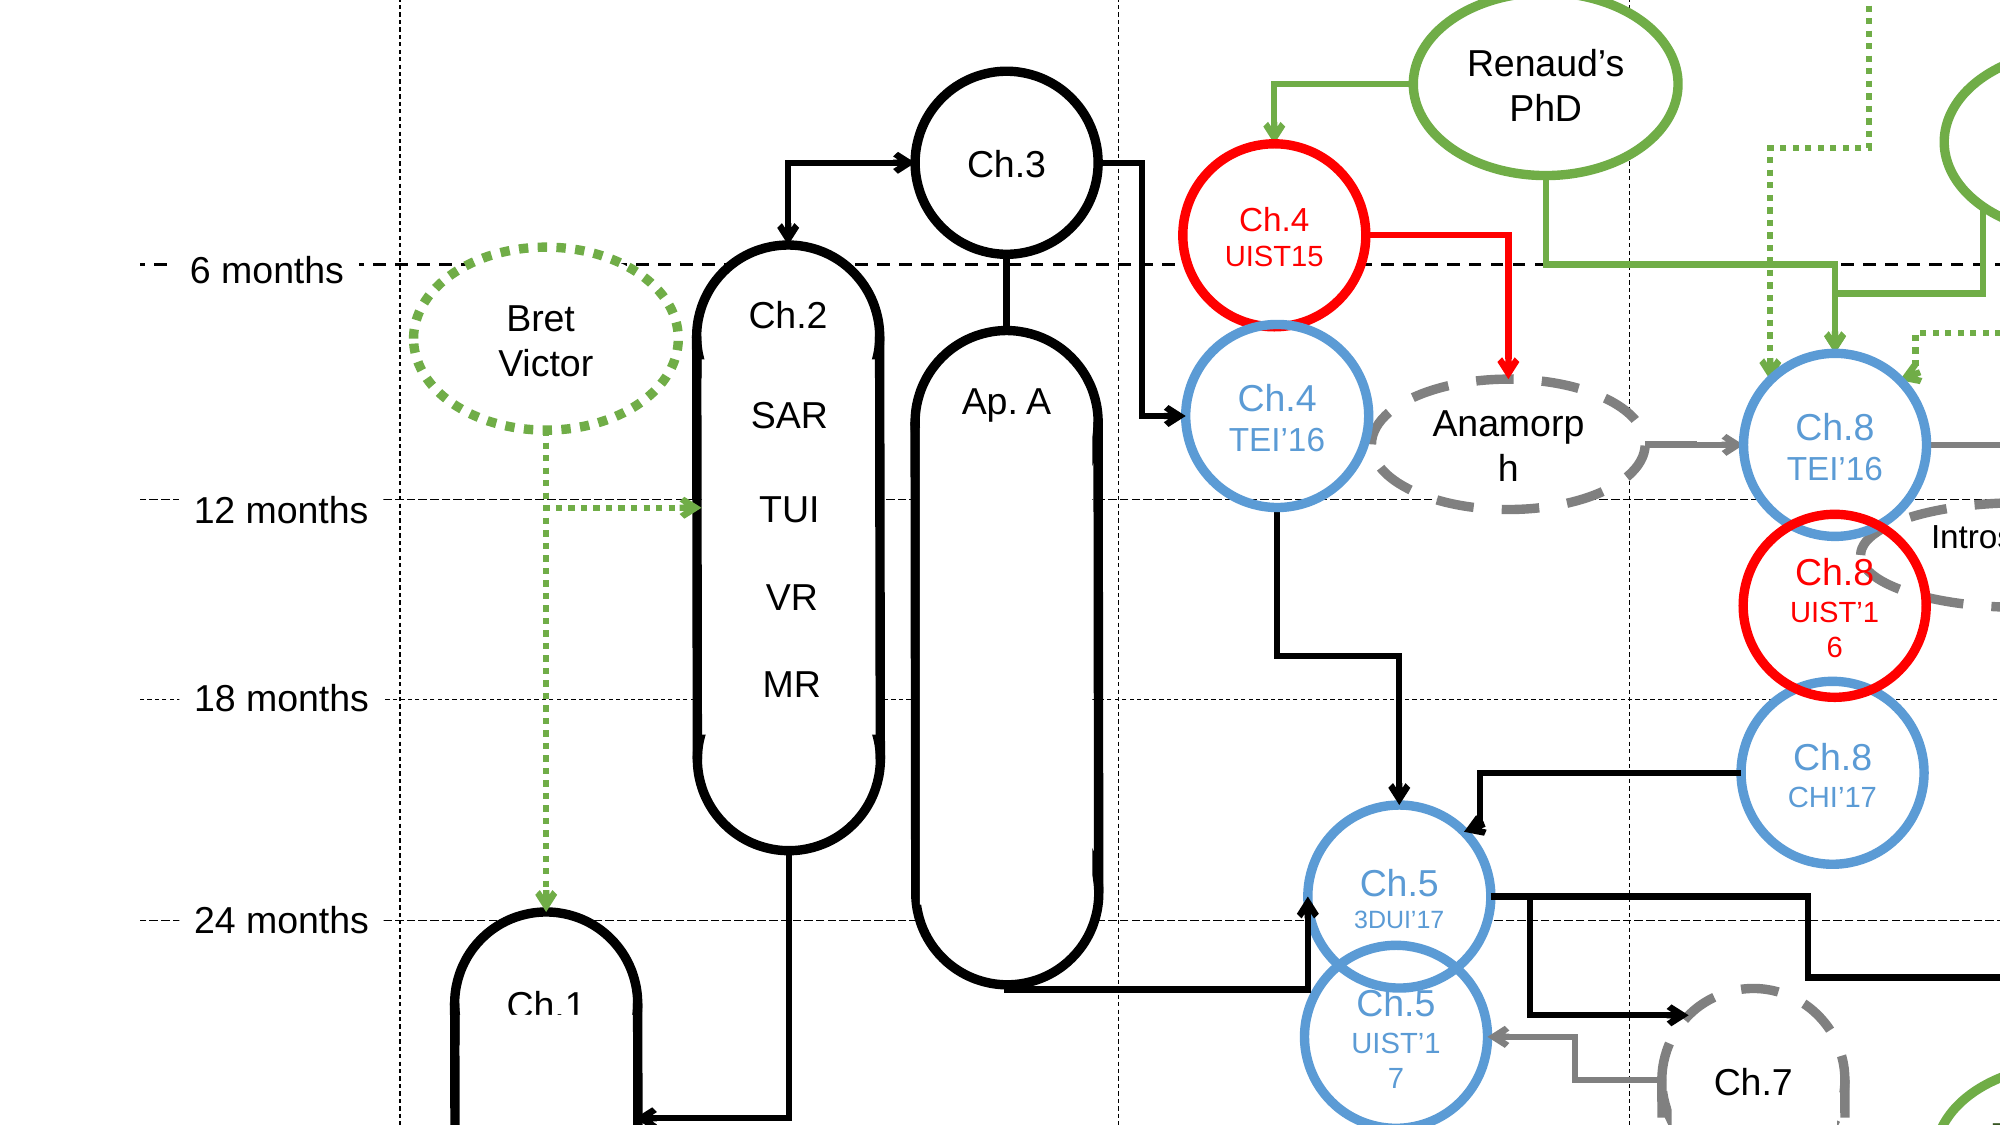

Effecto Mariposa

Start
Renaud’s PhD
Jeremy’s PhD
Ch.3
Ch.4
UIST15
6 months
Sebastian
Deterding
Ch.2

Bret
Victor
Ch.4
TEI’16
Ap. A

Ch.8
TEI’16
SAR

Anamorph

TUI
12 months
Fabrication
Introspectibles
Ch.8
UIST’16

VR
Ch.9
MR
18 months

Ch.8
CHI’17

Ch.5
3DUI’17

24 months
Ch.1
Ch.5
UIST’17
Ch.7

Damien’s PhD

Ch.6
VRST’17
30 months

CHI’18?
PART II
PART III
PART I
36 months

Based on the literature
Not reviewed
Rejected submission

External influence

Accepted submission